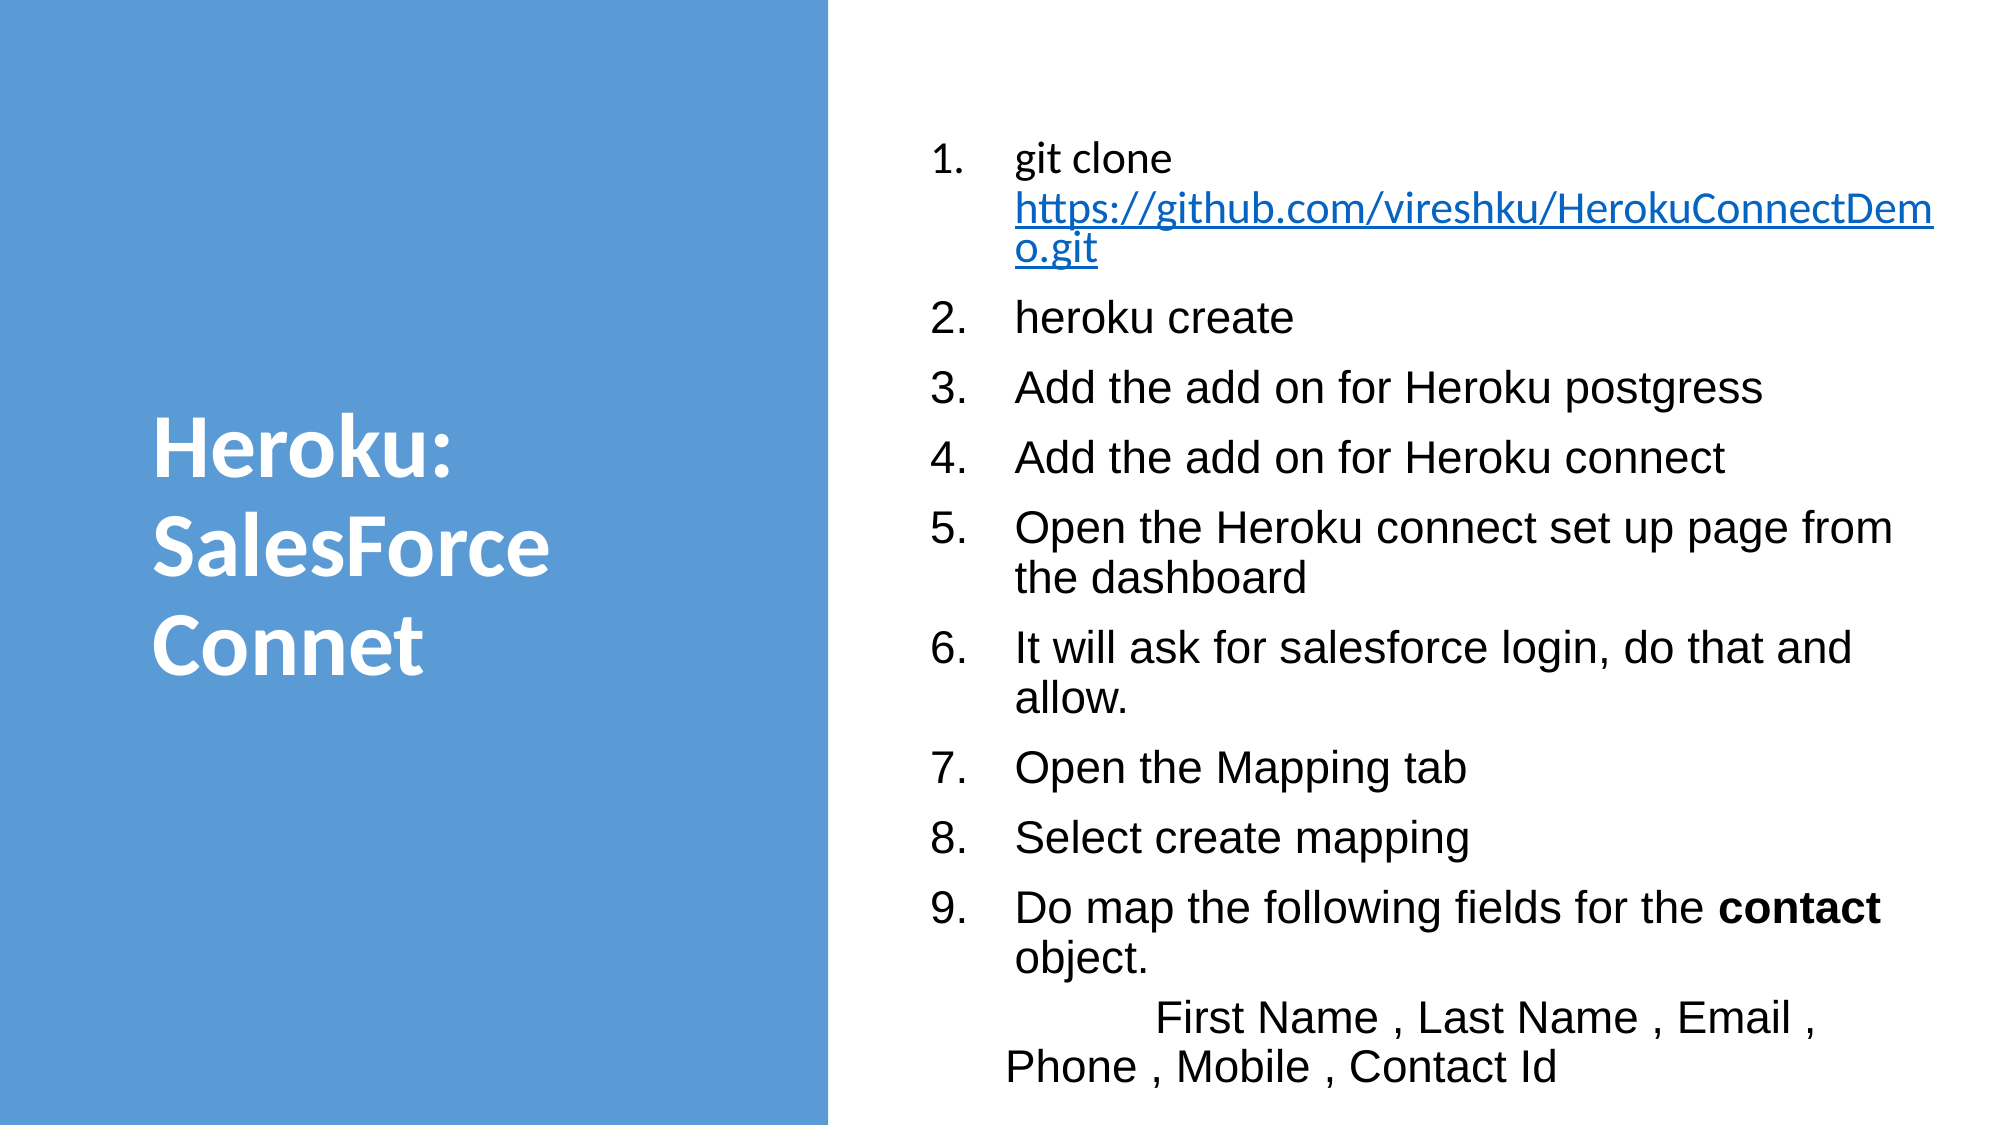

git clone https://github.com/vireshku/HerokuConnectDemo.git
heroku create
Add the add on for Heroku postgress
Add the add on for Heroku connect
Open the Heroku connect set up page from the dashboard
It will ask for salesforce login, do that and allow.
Open the Mapping tab
Select create mapping
Do map the following fields for the contact object.
	First Name , Last Name , Email , Phone , Mobile , Contact Id

# Heroku: SalesForce Connet